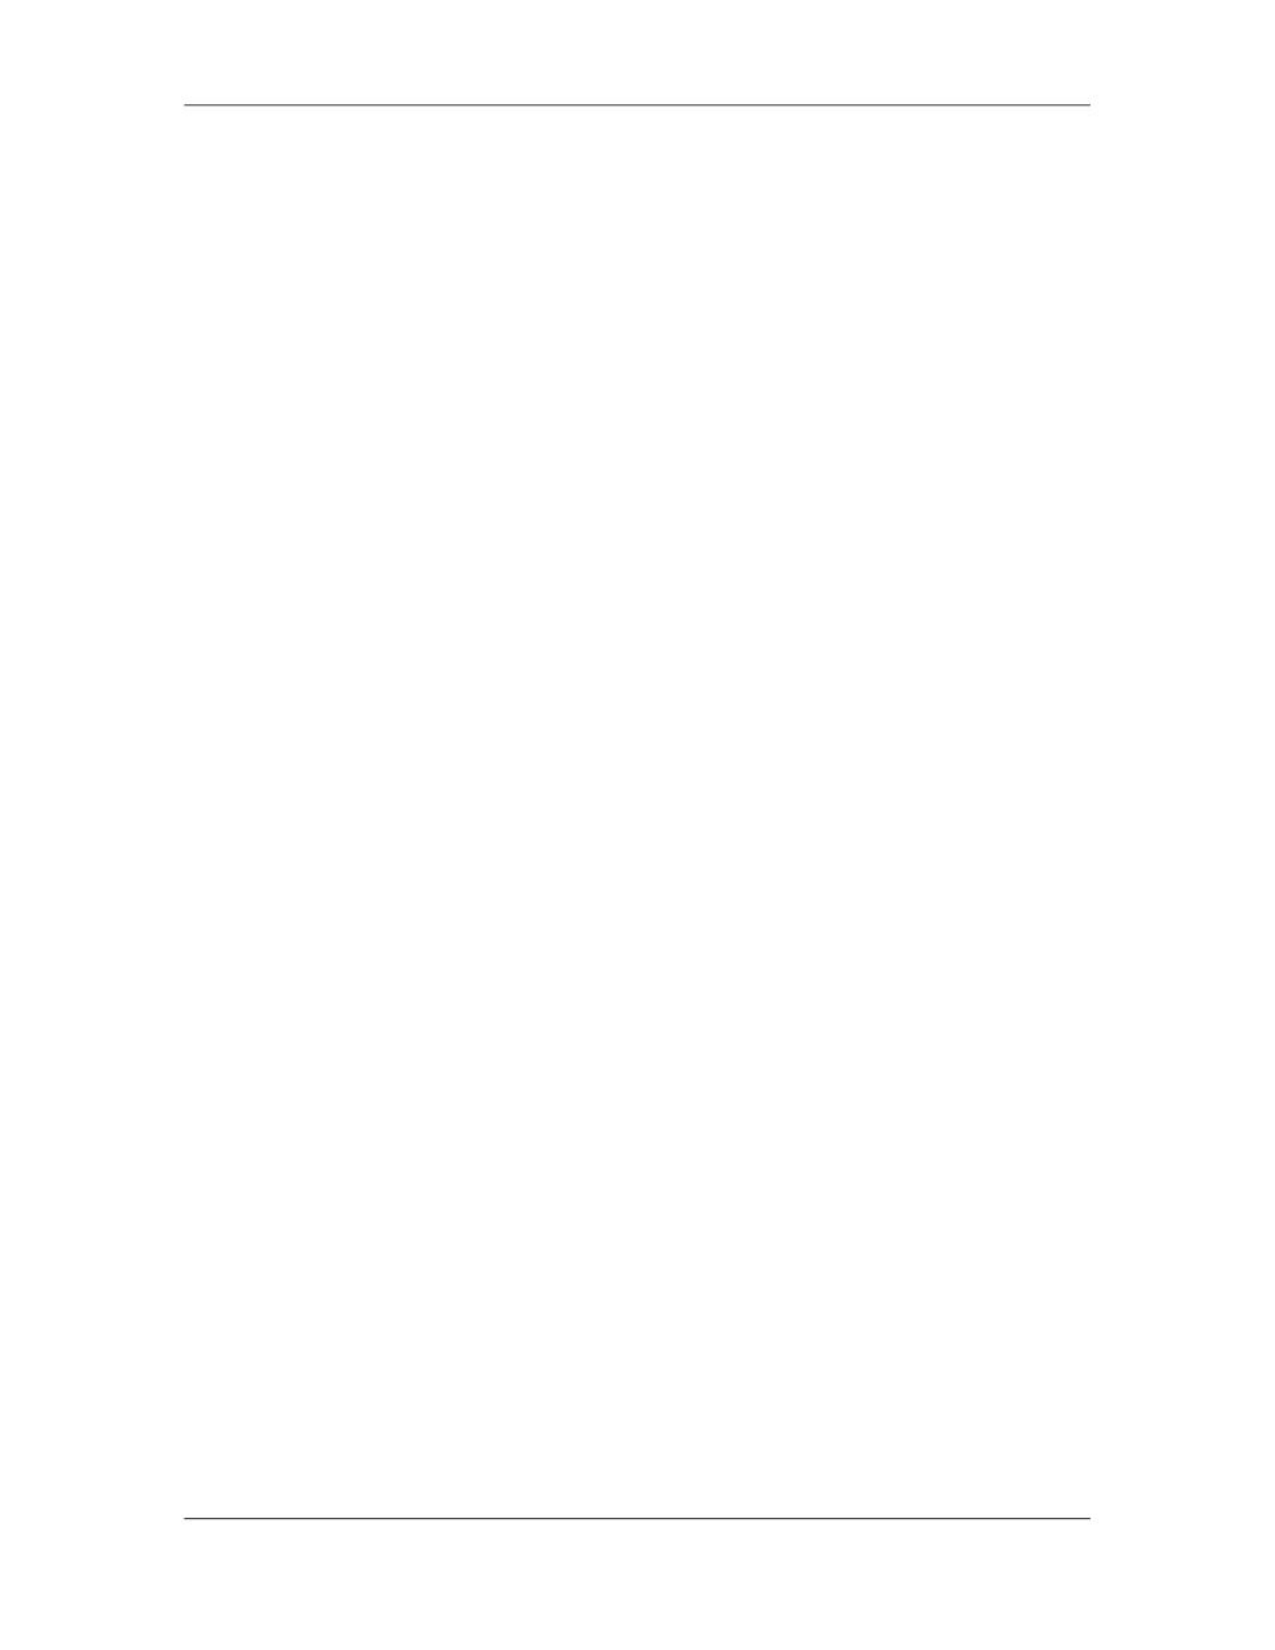

Software Project Management (CS615)

																																																																																																									In the early days of computing, there was reluctance to use computers (and soft-

																																																																																																									ware) to control safety critical processes such as nuclear reactors, aircraft flight
																																																																																																									control, weapons systems, and large-scale industrial processes. Although the

																																																																																																									probability .of failure of a well-engineered system was small, an undetected fault
																																																																																																									in a computer- based control or monitoring system could result in enormous

																																																																																																									economic damage or, worse, significant human injury or loss of life. But the cost
																																																																																																									and functional benefits of Computer-based control and monitoring far outweigh

																																																																																																									the risk. Today, computer hardware and software are used regularly to control
																																																																																																									safety critical systems.

																																																																																																									When software is used as part of a control system, complexity can increase by an

																																																																																																									order of magnitude or more. Subtle design faults induced by human error-some-
																																																																																																									thing that can be uncovered and eliminated in hardware-based conventional

																																																																																																									control-become much more difficult to uncover when software is used.

																																																																																																									Software safety and hazard analysis [LEV95] are software quality assurance
																																																																																																									activities that focus on the identification and assessment of potential hazards that

																																																																																																									may affect software negatively and cause an entire system to fail. If hazards can
																																																																																																									be identified early in the software engineering process, software design features

																																																																																																									can be specified that will either eliminate or control potential hazards.

																																																																											9.10 										THE RMMM PLAN

																																																																																																									A risk management strategy can be included in the software project plan or the
																																																																																																									risk management steps can be organized into a separate Risk Mitigation,

																																																																																																									Monitoring and Management Plan. The RMMM plan documents all work
																																																																																																									performed as part of risk analysis and are used by the project manager as part of

																																																																																																									the overall project plan.

																																																																																																									Some software teams do not develop a formal RMMM document. Rather, each
																																																																																																									risk is documented individually using a risk information sheet (RIS) [WIL97]. In

																																																																																																									most cases, the RIS is maintained using a database system, so that creation and
																																																																																																									information entry, priority ordering, searches, and other analysis may be

																																																																																																									accomplished easily. The format of the RIS is illustrated in Figure 6.5.

																																																																																																									Once RMMM has been documented and the project has begun, risk mitigation
																																																																																																									and monitoring steps commence. As we have already discussed, risk mitigation is

																																																																																																									a problem avoidance activity. Risk monitoring is a project tracking activity with
																																																																																																									three primary objectives:

																																																																																																									1.							To assess whether predicted risks do, in fact, occur.

																																																																																																									2.							To ensure that risk aversion steps defined for the risk are being properly
																																																																																																																								applied.

																																																																																																									3.							To collect information that can be used for future risk analysis.

																																																																																						                                                                                                                                 354

																																																																																																																																																																																						© Copyright Virtual University of Pakistan